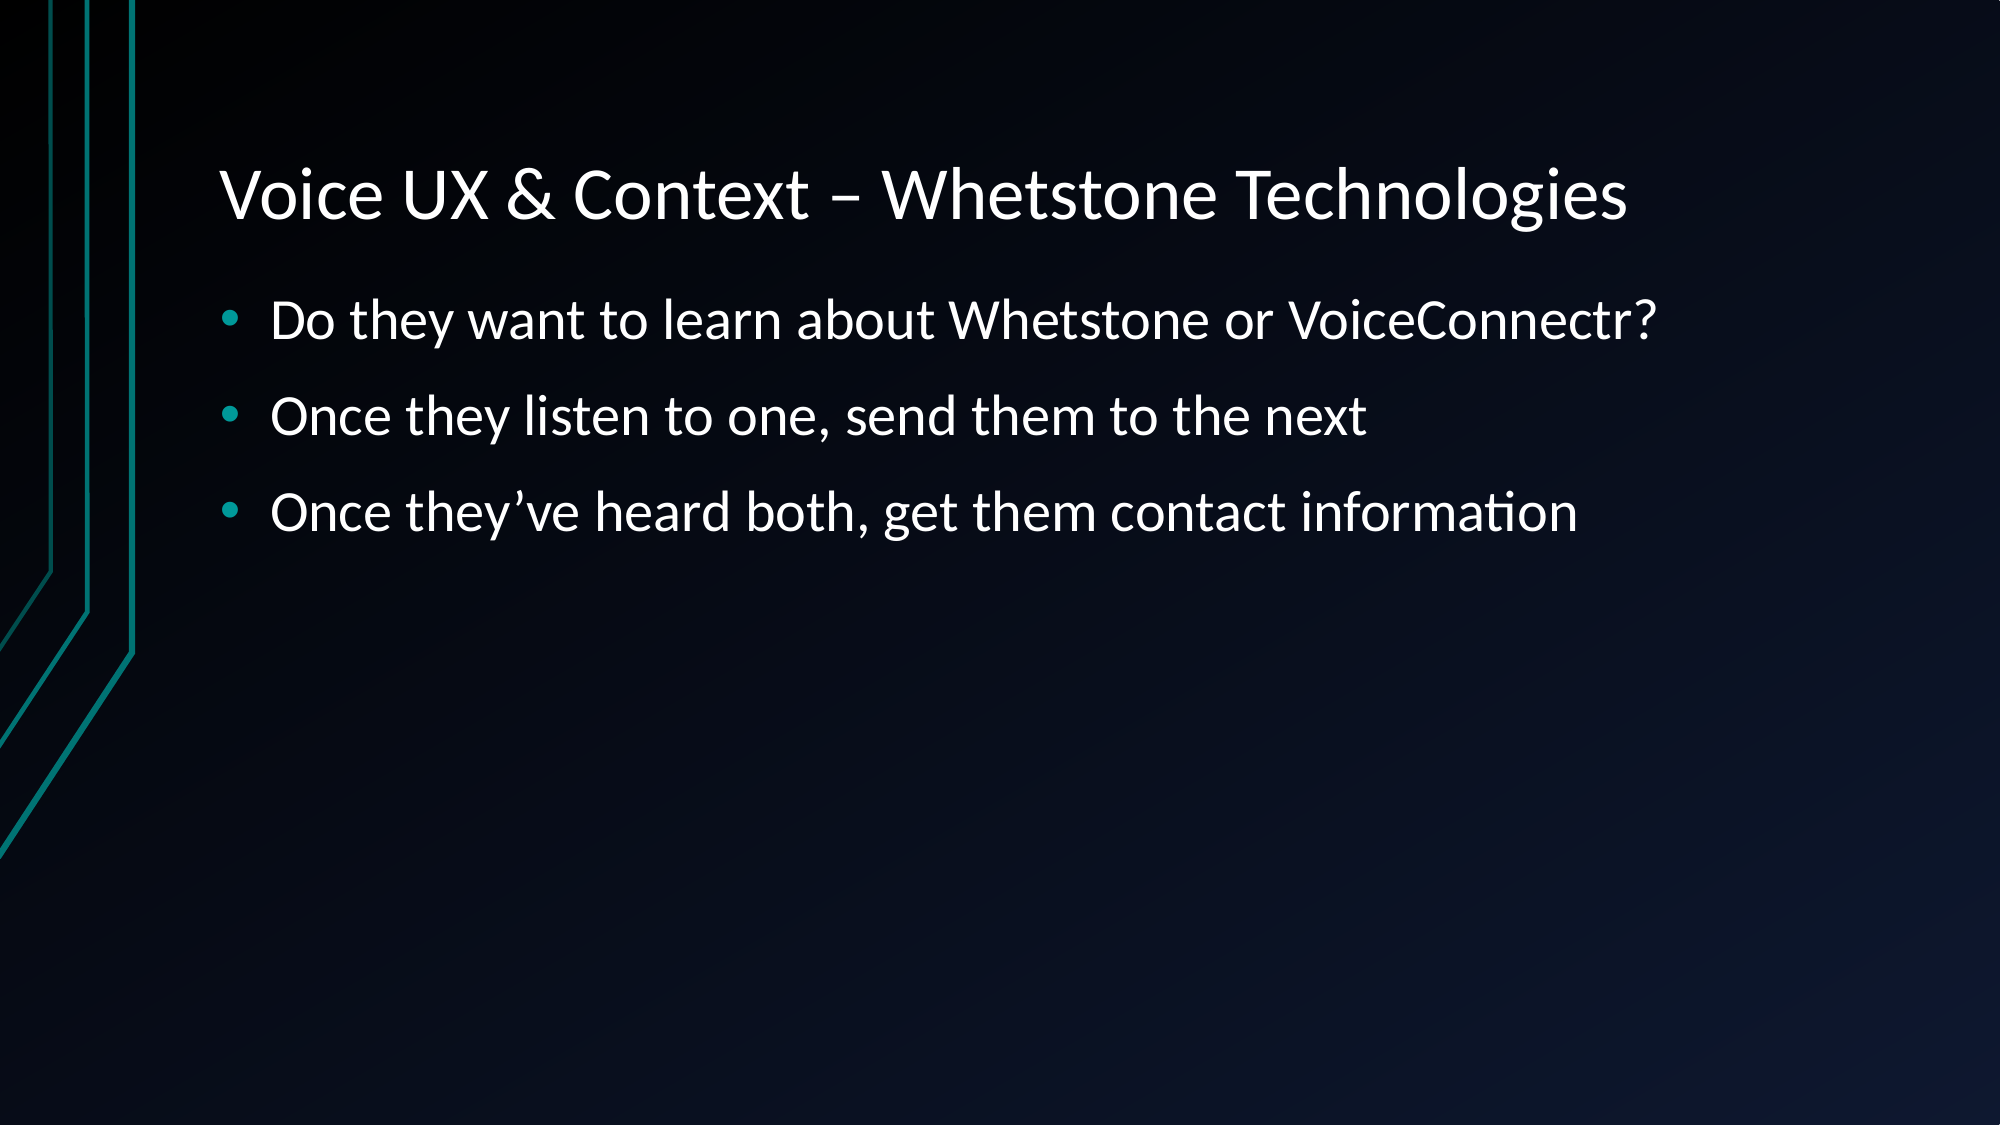

# Voice UX & Context – Whetstone Technologies
Do they want to learn about Whetstone or VoiceConnectr?
Once they listen to one, send them to the next
Once they’ve heard both, get them contact information